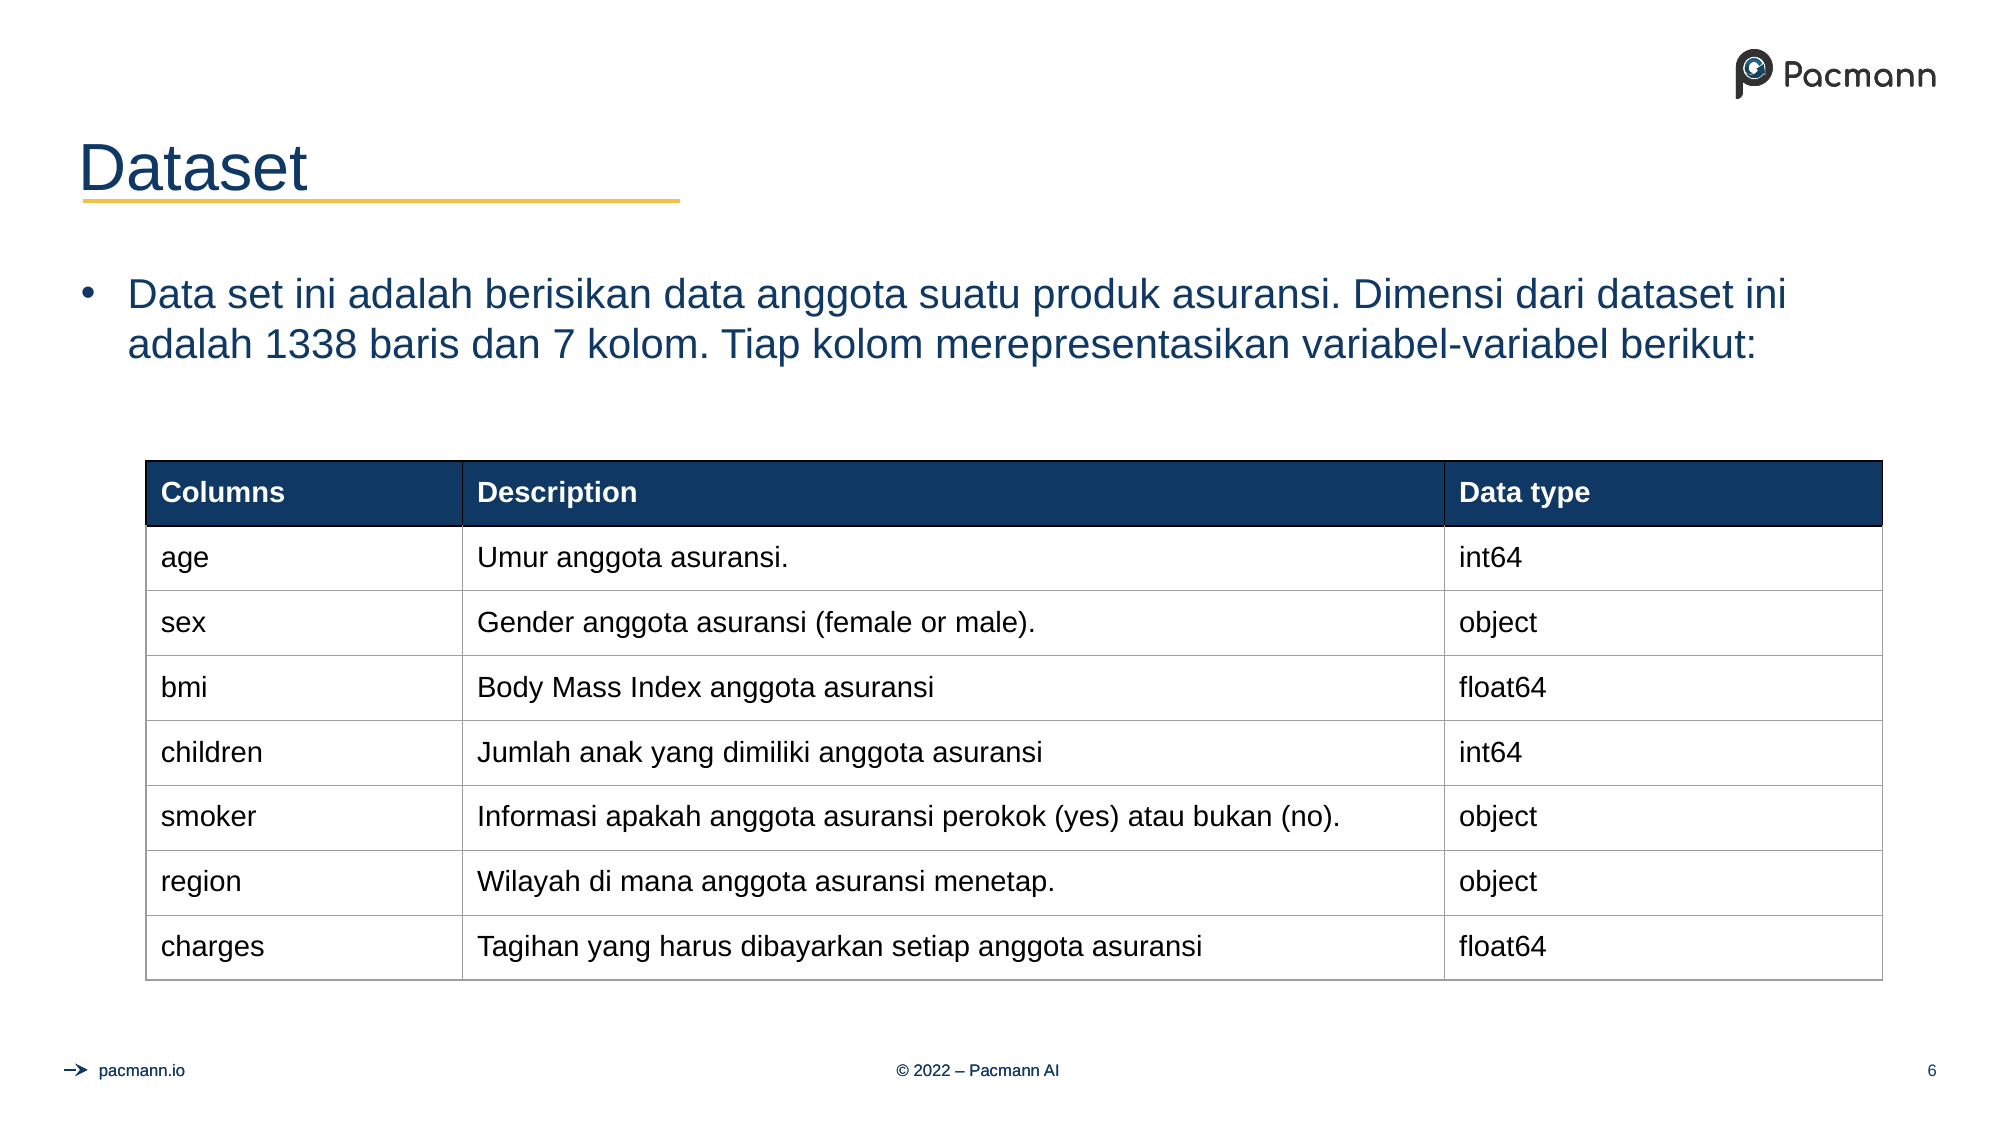

# Dataset
Data set ini adalah berisikan data anggota suatu produk asuransi. Dimensi dari dataset ini adalah 1338 baris dan 7 kolom. Tiap kolom merepresentasikan variabel-variabel berikut:
| Columns | Description | Data type |
| --- | --- | --- |
| age | Umur anggota asuransi. | int64 |
| sex | Gender anggota asuransi (female or male). | object |
| bmi | Body Mass Index anggota asuransi | float64 |
| children | Jumlah anak yang dimiliki anggota asuransi | int64 |
| smoker | Informasi apakah anggota asuransi perokok (yes) atau bukan (no). | object |
| region | Wilayah di mana anggota asuransi menetap. | object |
| charges | Tagihan yang harus dibayarkan setiap anggota asuransi | float64 |